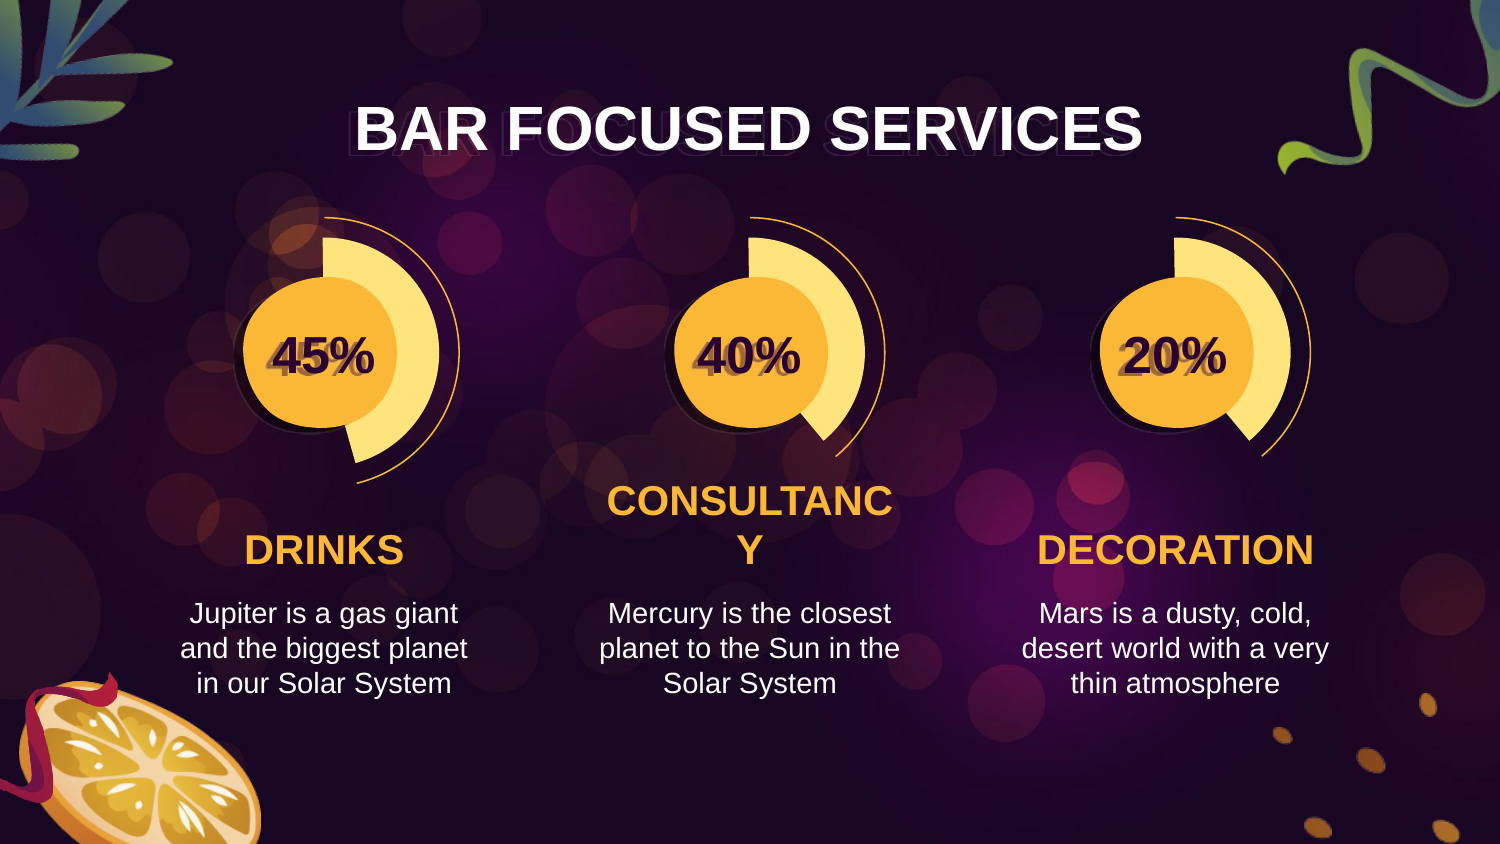

BAR FOCUSED SERVICES

# 45%
40%
20%
DRINKS
CONSULTANCY
DECORATION
Jupiter is a gas giant and the biggest planet in our Solar System
Mercury is the closest planet to the Sun in the Solar System
Mars is a dusty, cold, desert world with a very thin atmosphere